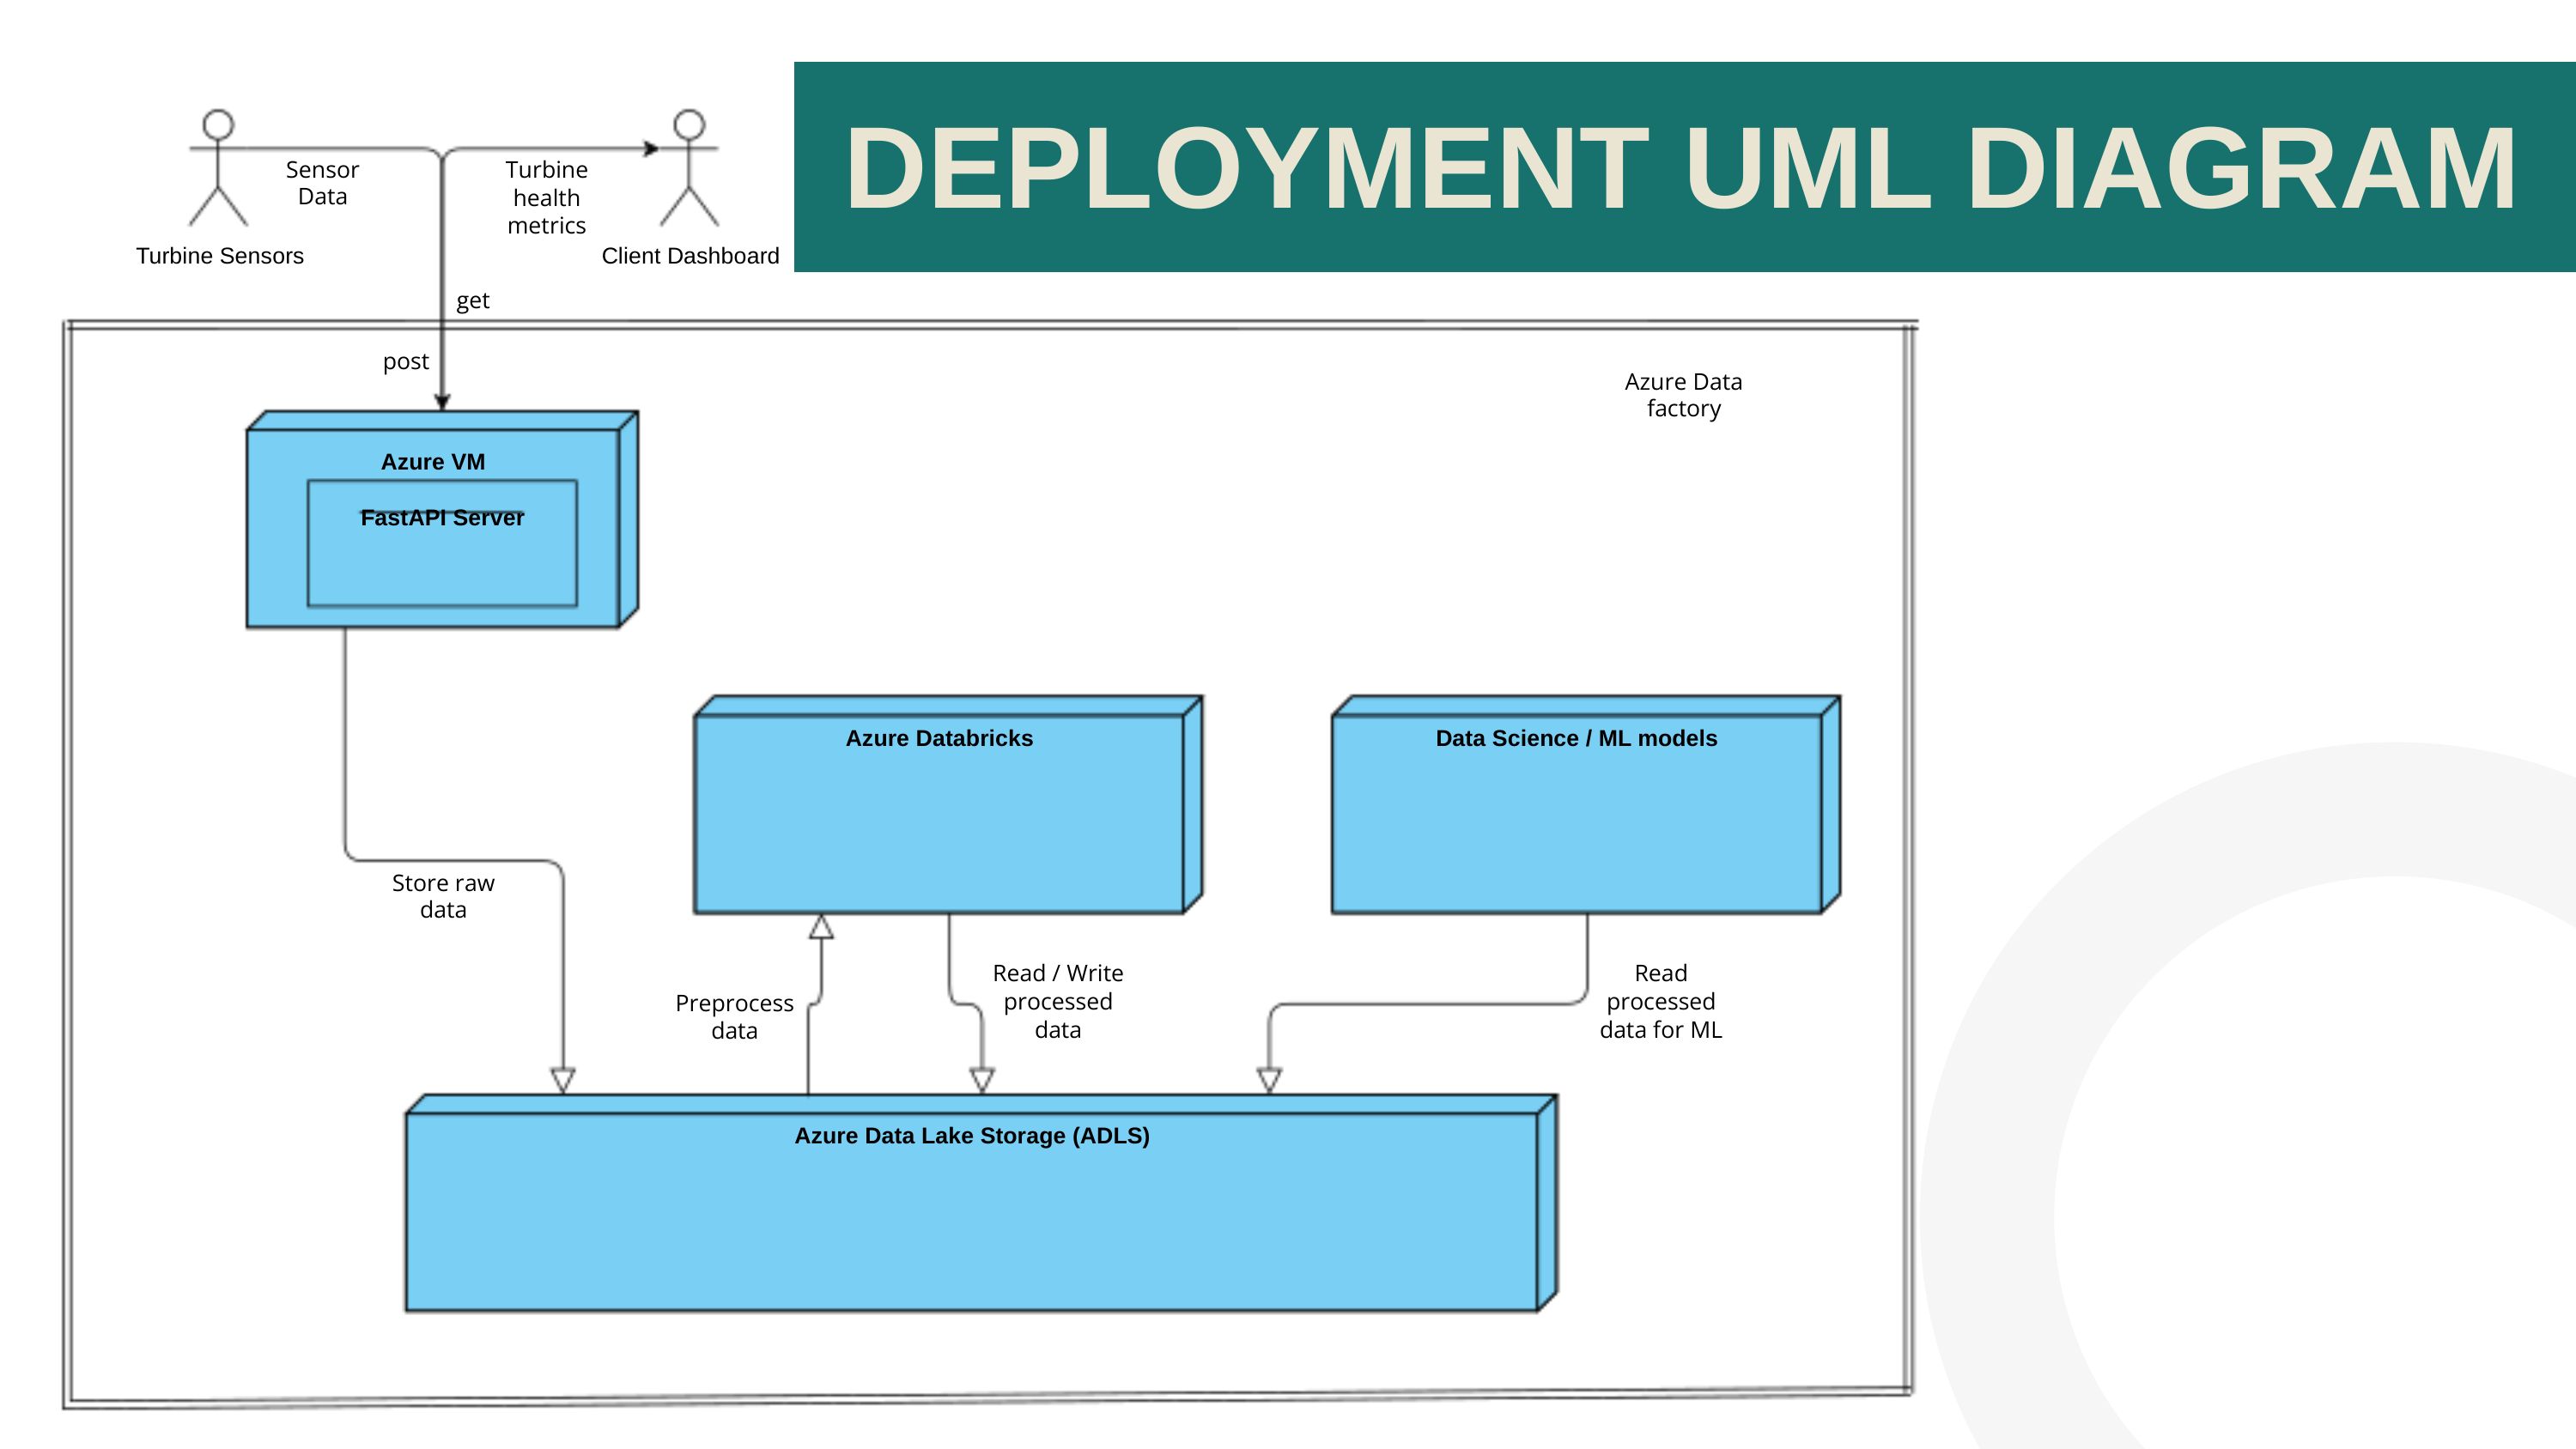

Turbine health metrics
Sensor Data
Turbine Sensors
Client Dashboard
get
post
Azure Data factory
Azure VM
FastAPI Server
Azure Databricks
Data Science / ML models
Store raw data
Read / Write processed data
Read processed data for ML
Preprocess data
Azure Data Lake Storage (ADLS)
DEPLOYMENT UML DIAGRAM